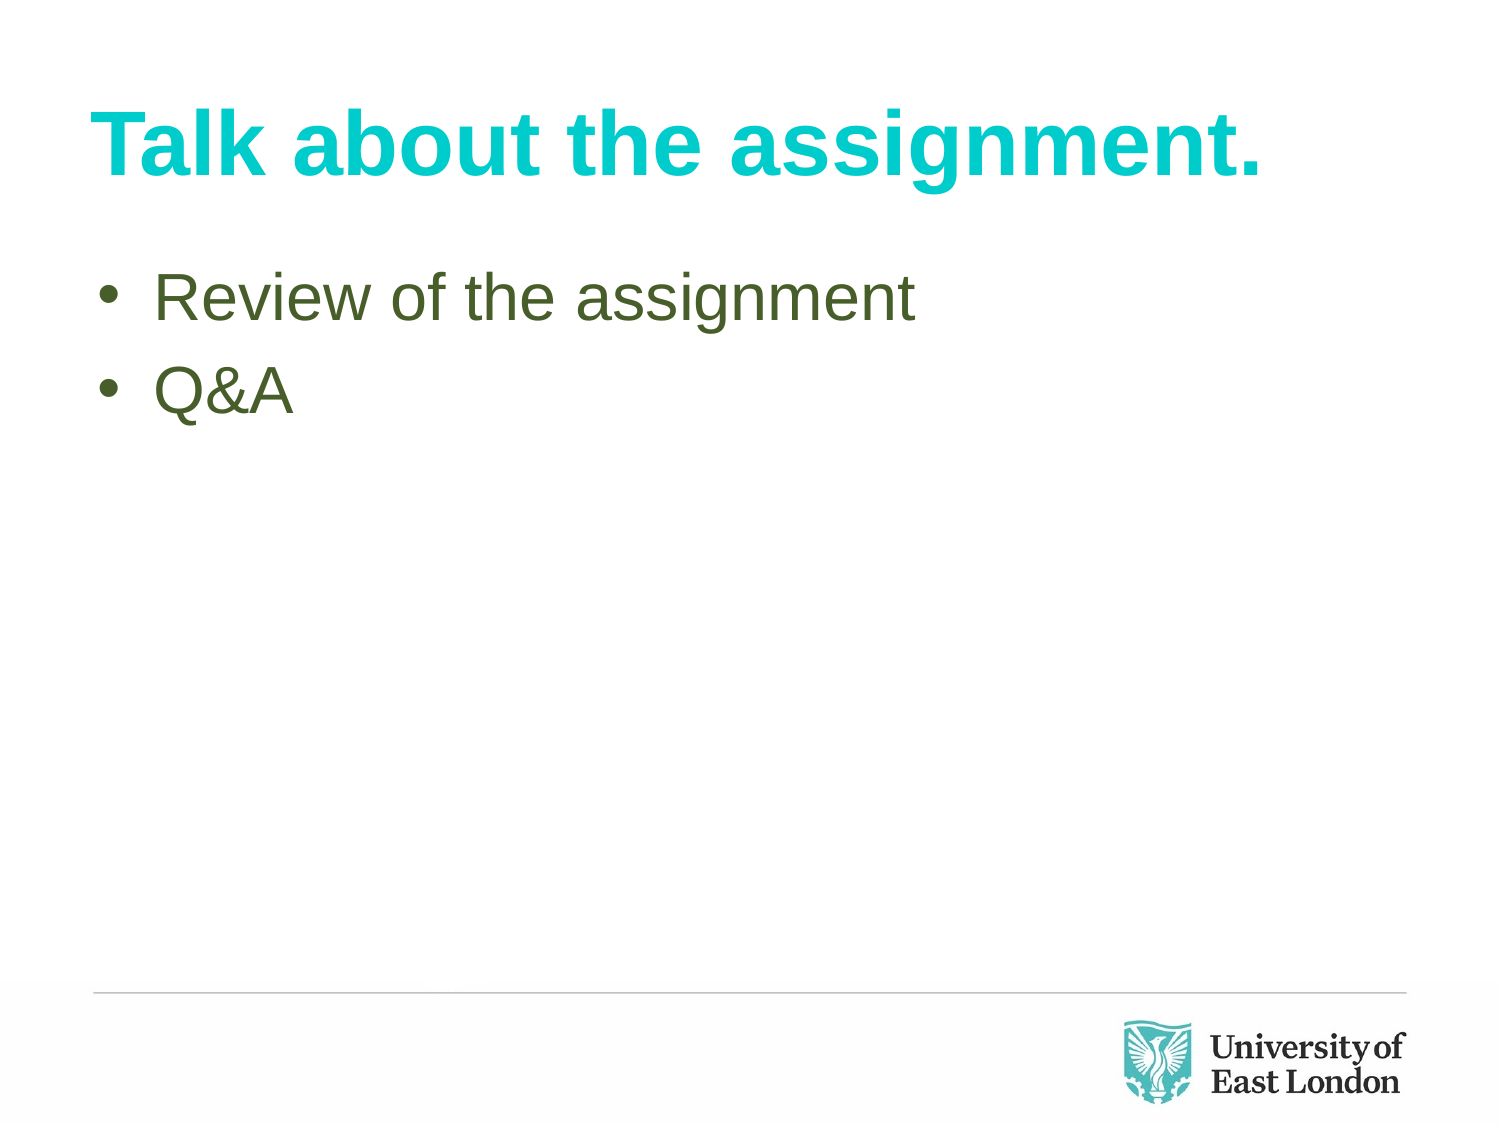

# Talk about the assignment.
Review of the assignment
Q&A